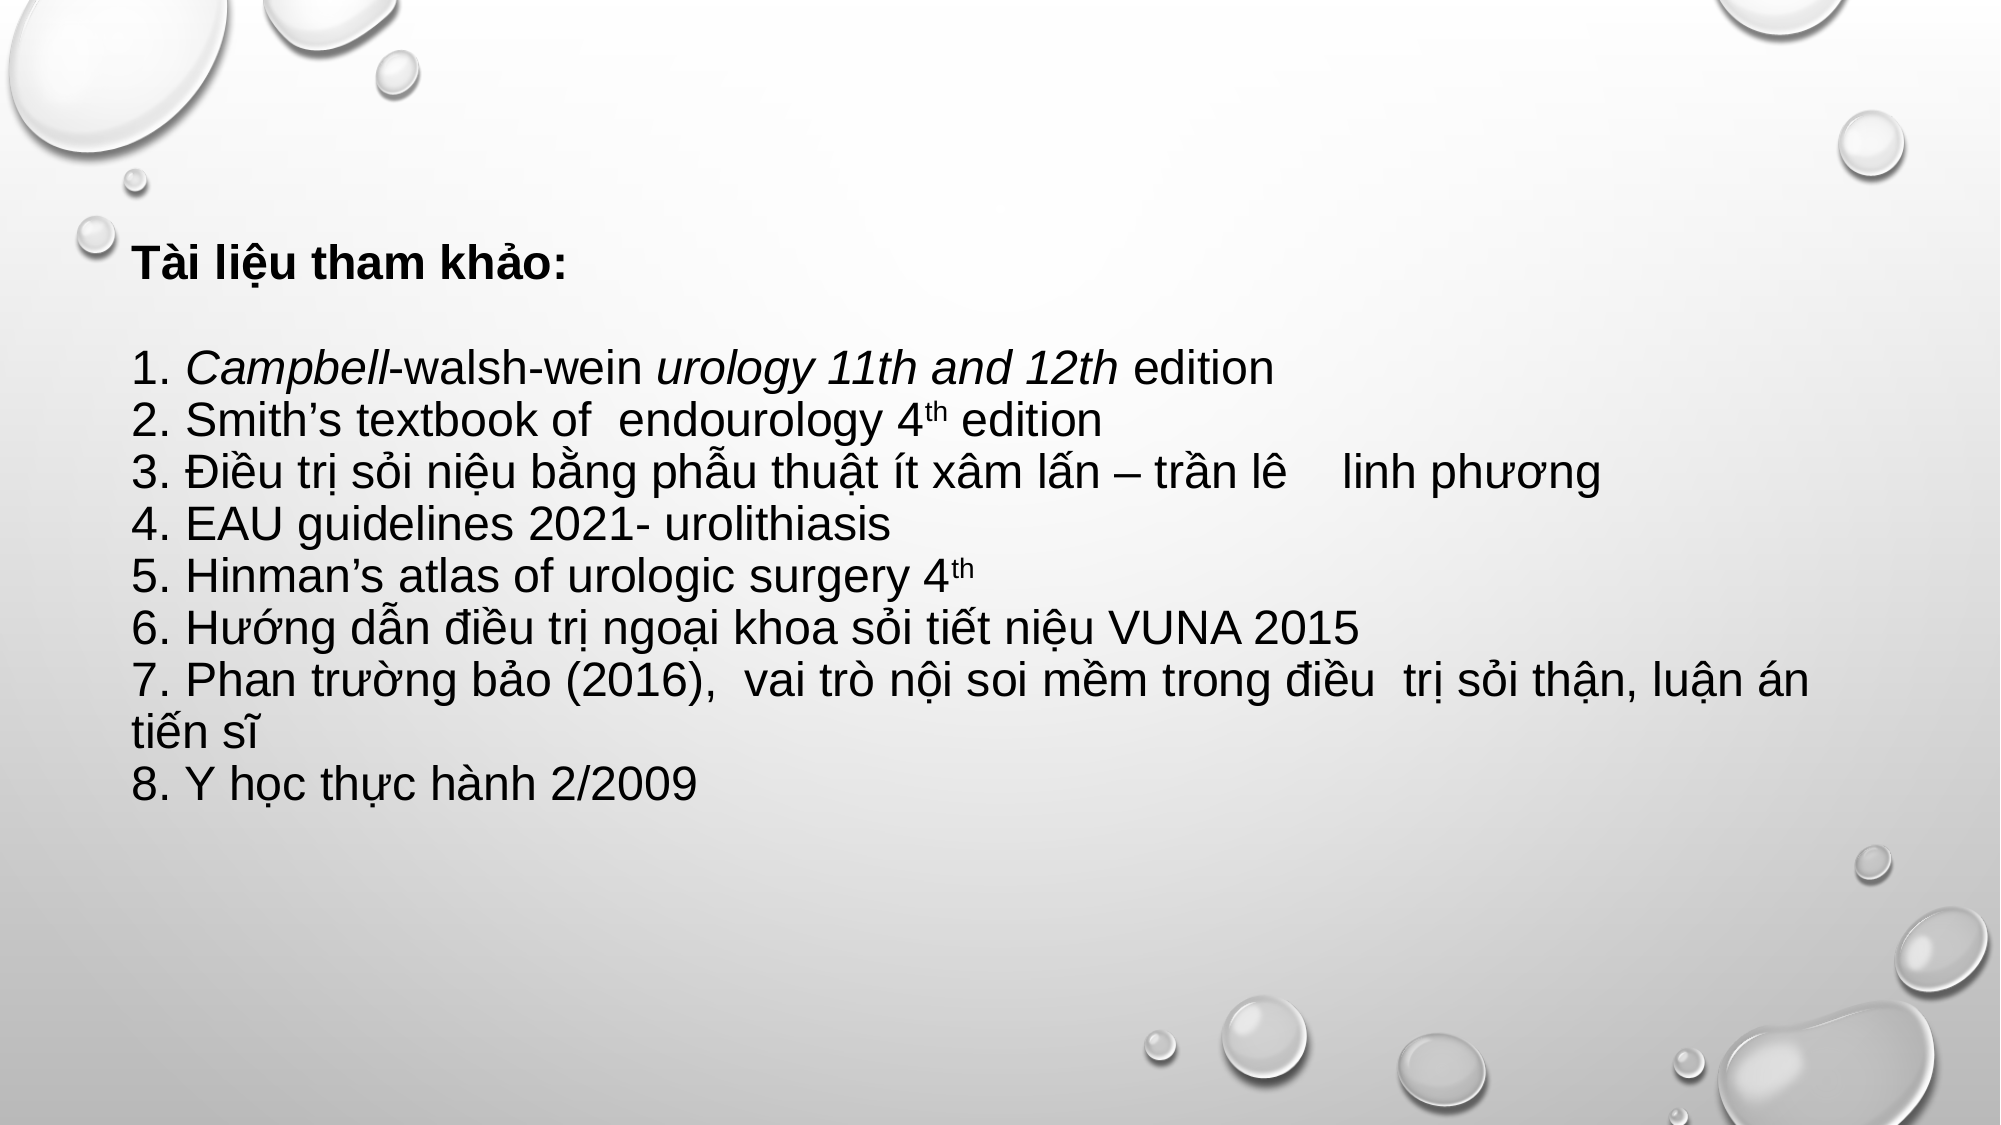

# Tài liệu tham khảo: 1. Campbell-walsh-wein urology 11th and 12th edition 2. Smith’s textbook of  endourology 4th edition 3. Điều trị sỏi niệu bằng phẫu thuật ít xâm lấn – trần lê    linh phương 4. EAU guidelines 2021- urolithiasis 5. Hinman’s atlas of urologic surgery 4th 6. Hướng dẫn điều trị ngoại khoa sỏi tiết niệu VUNA 2015 7. Phan trường bảo (2016),  vai trò nội soi mềm trong điều  trị sỏi thận, luận án tiến sĩ 8. Y học thực hành 2/2009